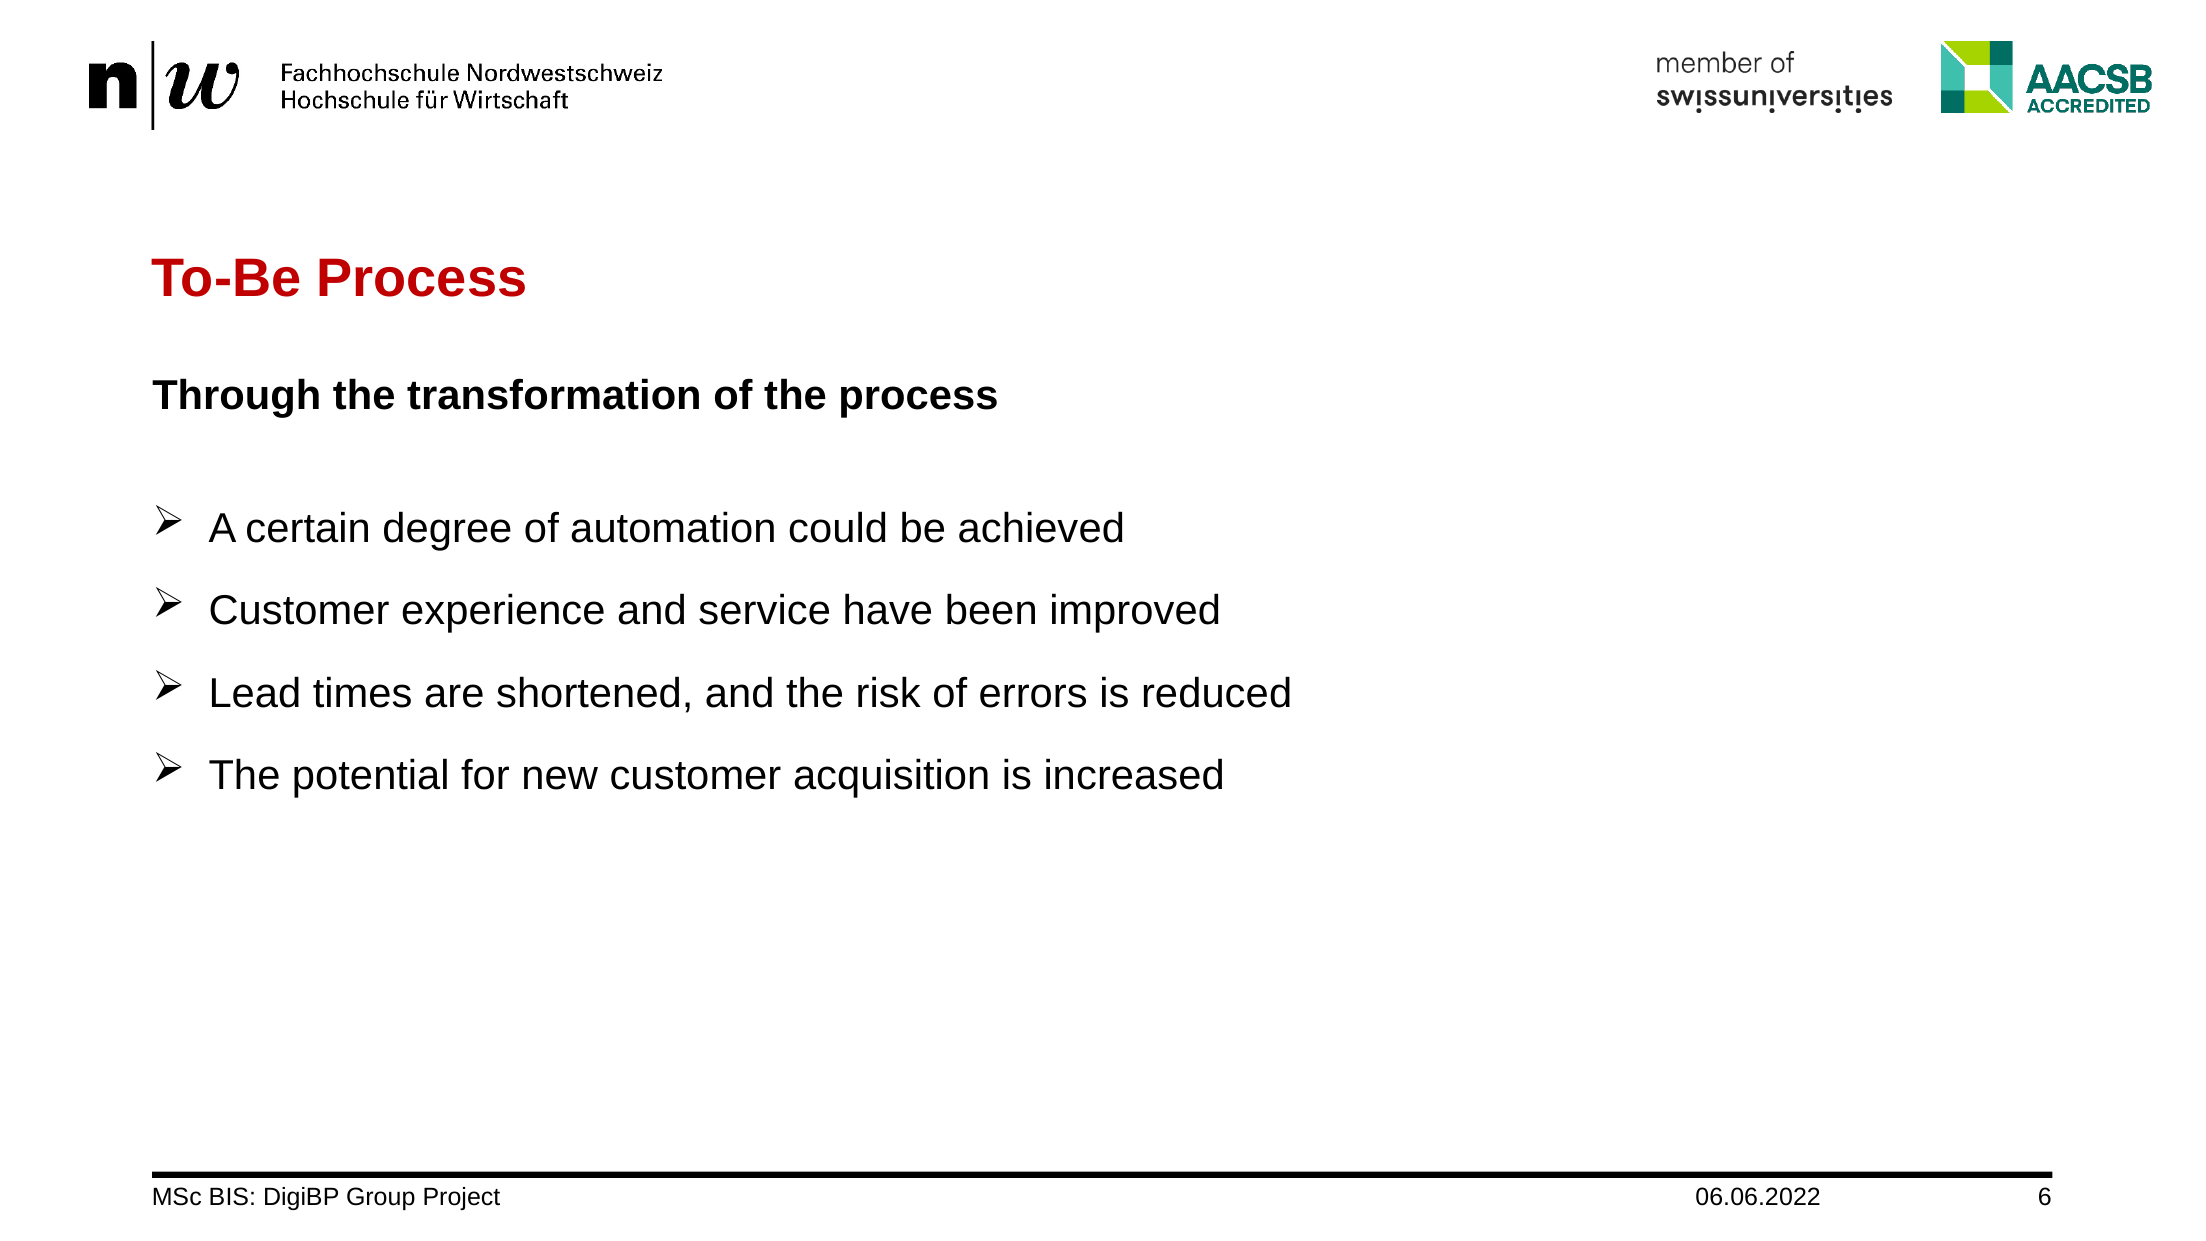

# To-Be Process
Through the transformation of the process

A certain degree of automation could be achieved
Customer experience and service have been improved
Lead times are shortened, and the risk of errors is reduced
The potential for new customer acquisition is increased
MSc BIS: DigiBP Group Project
06.06.2022
6